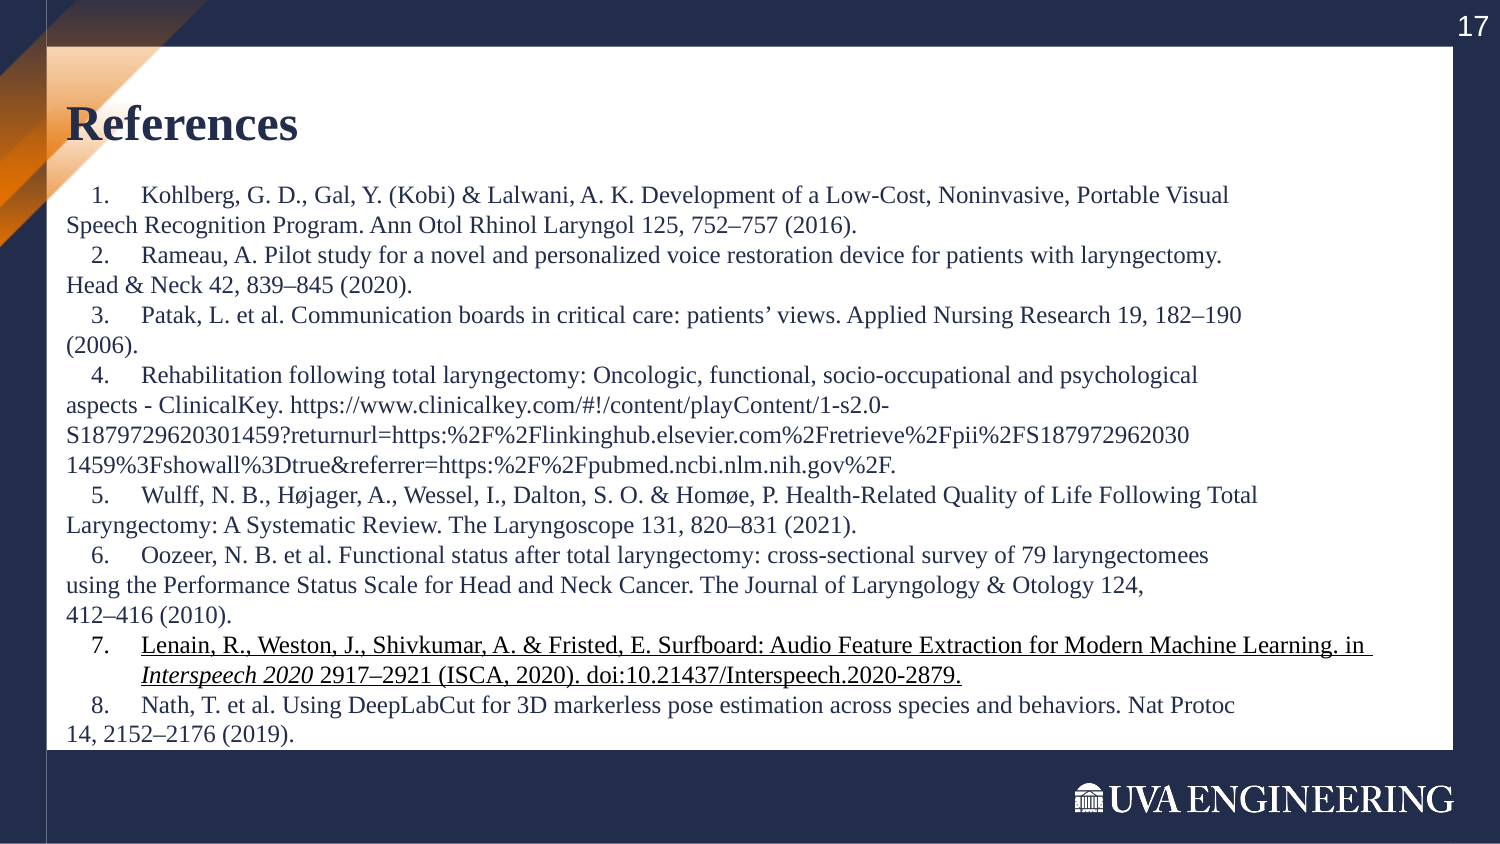

17
# References
Kohlberg, G. D., Gal, Y. (Kobi) & Lalwani, A. K. Development of a Low-Cost, Noninvasive, Portable Visual
Speech Recognition Program. Ann Otol Rhinol Laryngol 125, 752–757 (2016).
Rameau, A. Pilot study for a novel and personalized voice restoration device for patients with laryngectomy.
Head & Neck 42, 839–845 (2020).
Patak, L. et al. Communication boards in critical care: patients’ views. Applied Nursing Research 19, 182–190
(2006).
Rehabilitation following total laryngectomy: Oncologic, functional, socio-occupational and psychological
aspects - ClinicalKey. https://www.clinicalkey.com/#!/content/playContent/1-s2.0-
S1879729620301459?returnurl=https:%2F%2Flinkinghub.elsevier.com%2Fretrieve%2Fpii%2FS187972962030
1459%3Fshowall%3Dtrue&referrer=https:%2F%2Fpubmed.ncbi.nlm.nih.gov%2F.
Wulff, N. B., Højager, A., Wessel, I., Dalton, S. O. & Homøe, P. Health-Related Quality of Life Following Total
Laryngectomy: A Systematic Review. The Laryngoscope 131, 820–831 (2021).
Oozeer, N. B. et al. Functional status after total laryngectomy: cross-sectional survey of 79 laryngectomees
using the Performance Status Scale for Head and Neck Cancer. The Journal of Laryngology & Otology 124,
412–416 (2010).
Lenain, R., Weston, J., Shivkumar, A. & Fristed, E. Surfboard: Audio Feature Extraction for Modern Machine Learning. in Interspeech 2020 2917–2921 (ISCA, 2020). doi:10.21437/Interspeech.2020-2879.
Nath, T. et al. Using DeepLabCut for 3D markerless pose estimation across species and behaviors. Nat Protoc
14, 2152–2176 (2019).